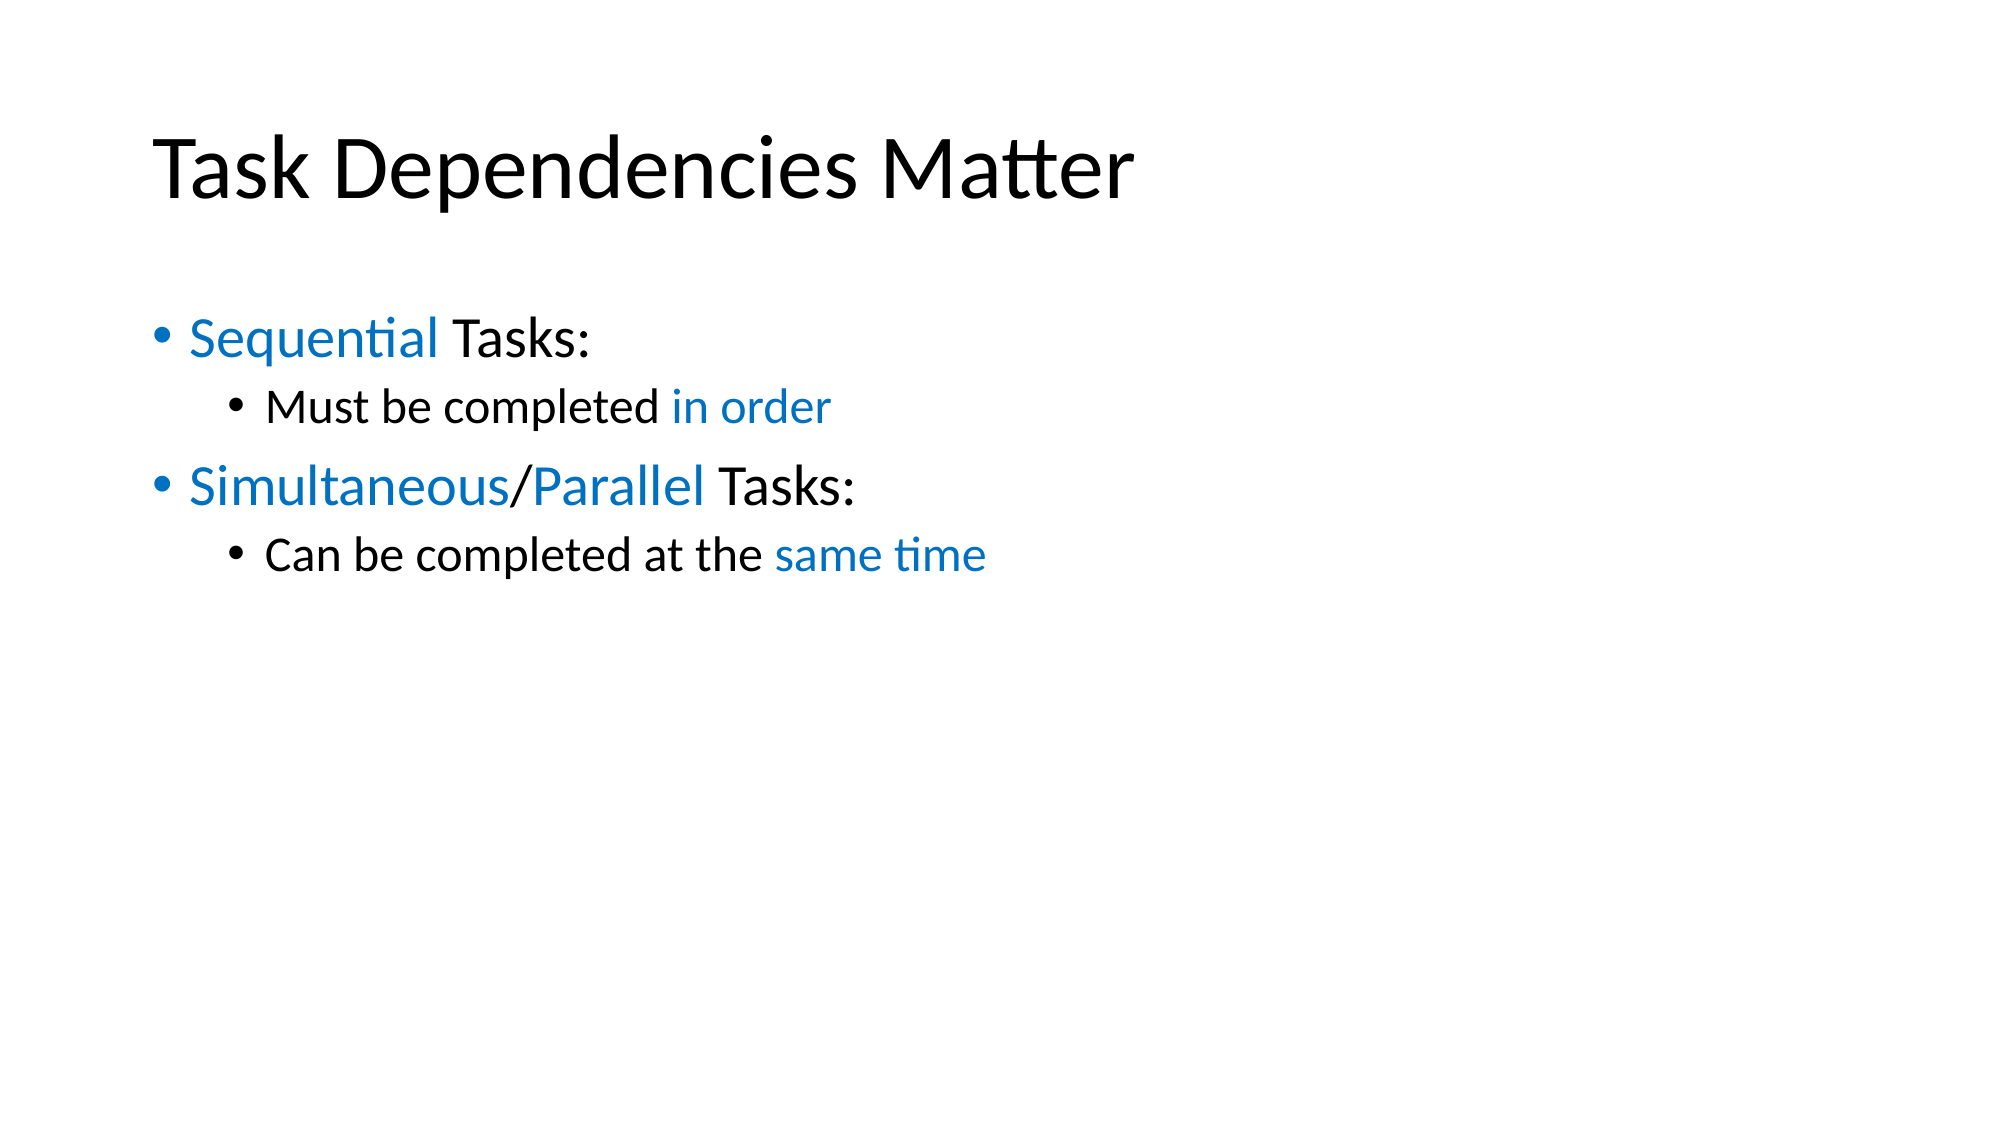

# Task Dependencies Matter
Sequential Tasks:
Must be completed in order
Simultaneous/Parallel Tasks:
Can be completed at the same time